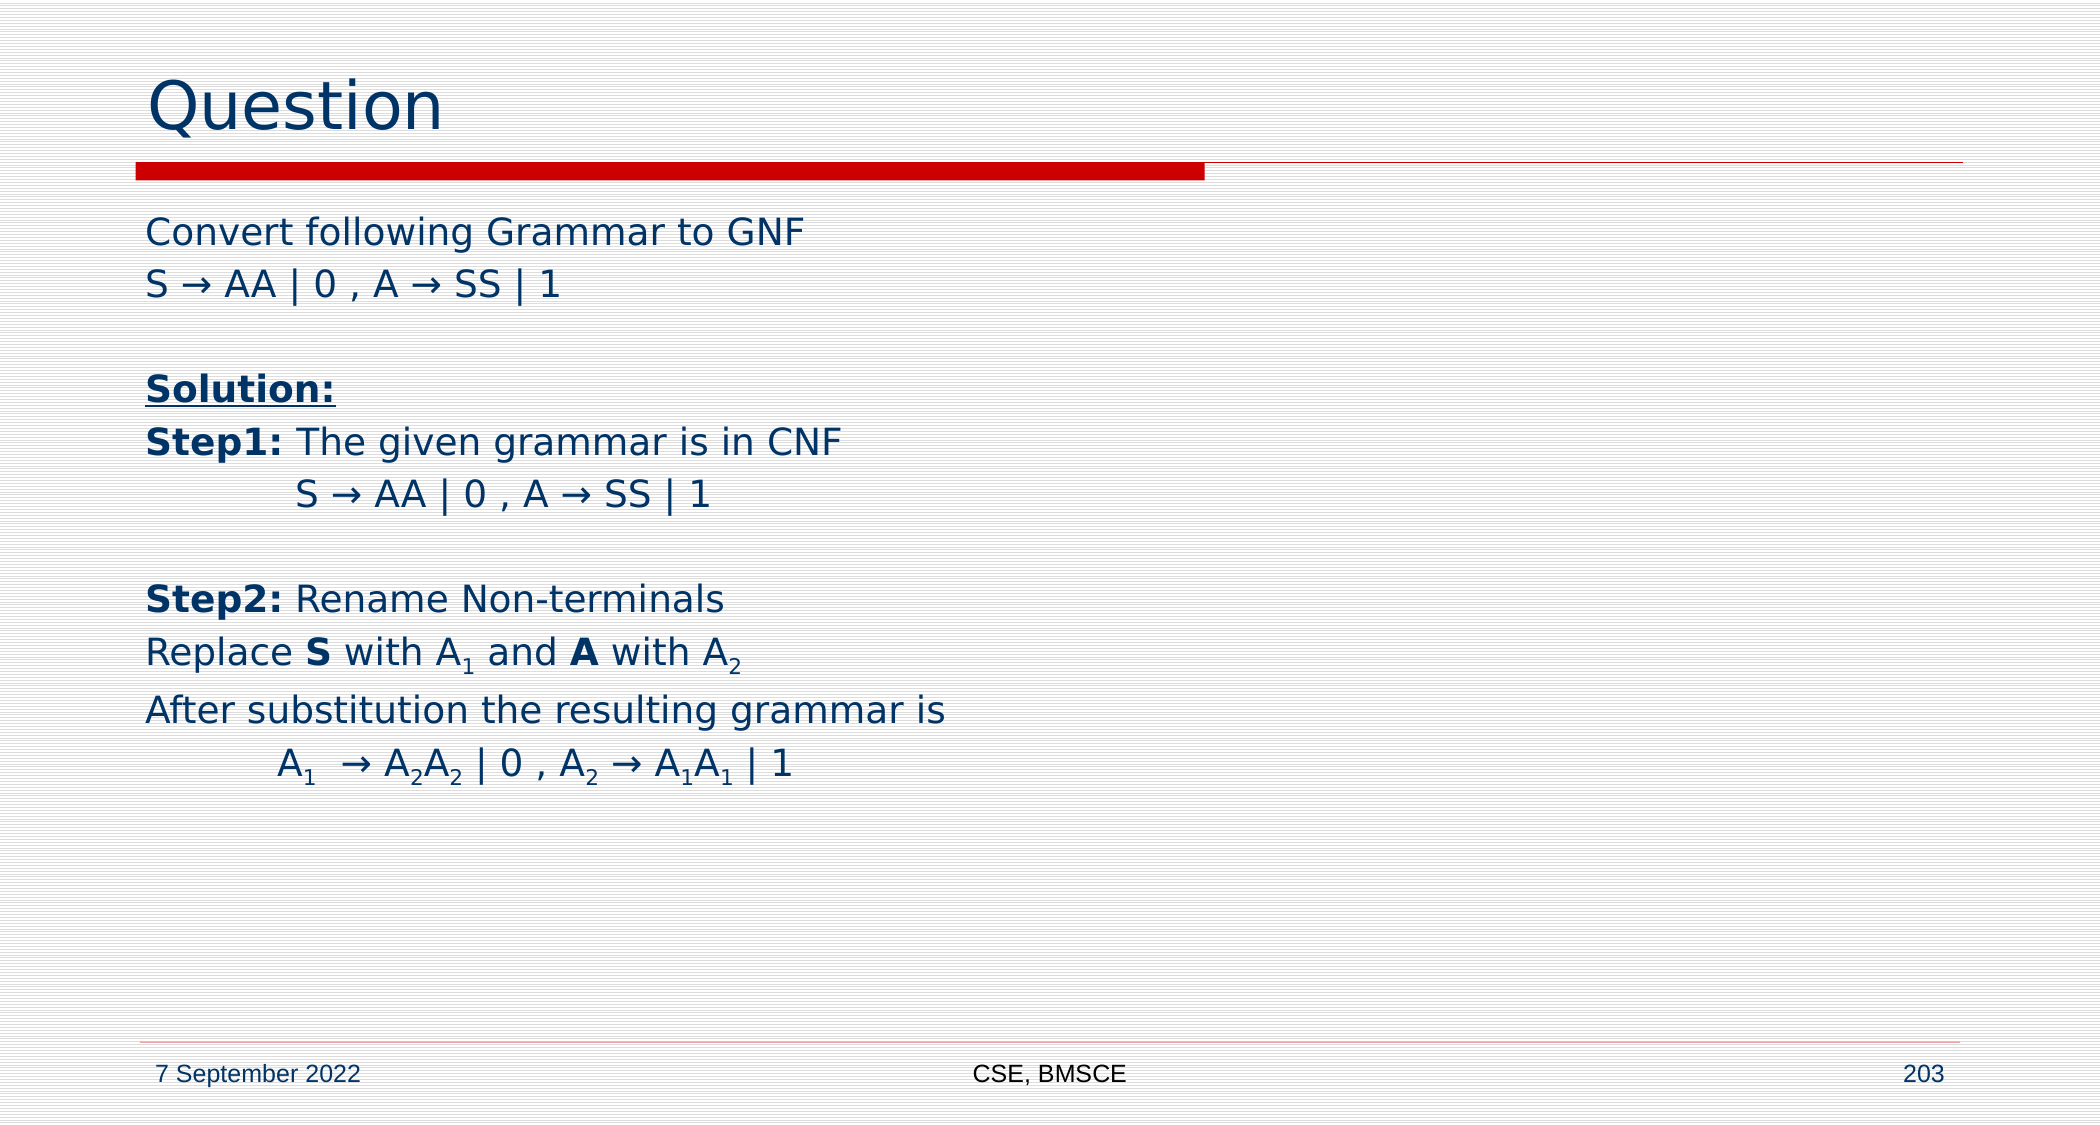

# Question
Convert following Grammar to GNF
S → AA | 0 , A → SS | 1

Solution:
Step1: The given grammar is in CNF
	S → AA | 0 , A → SS | 1

Step2: Rename Non-terminals
Replace S with A1 and A with A2
After substitution the resulting grammar is
           A1  → A2A2 | 0 , A2 → A1A1 | 1

CSE, BMSCE
203
7 September 2022